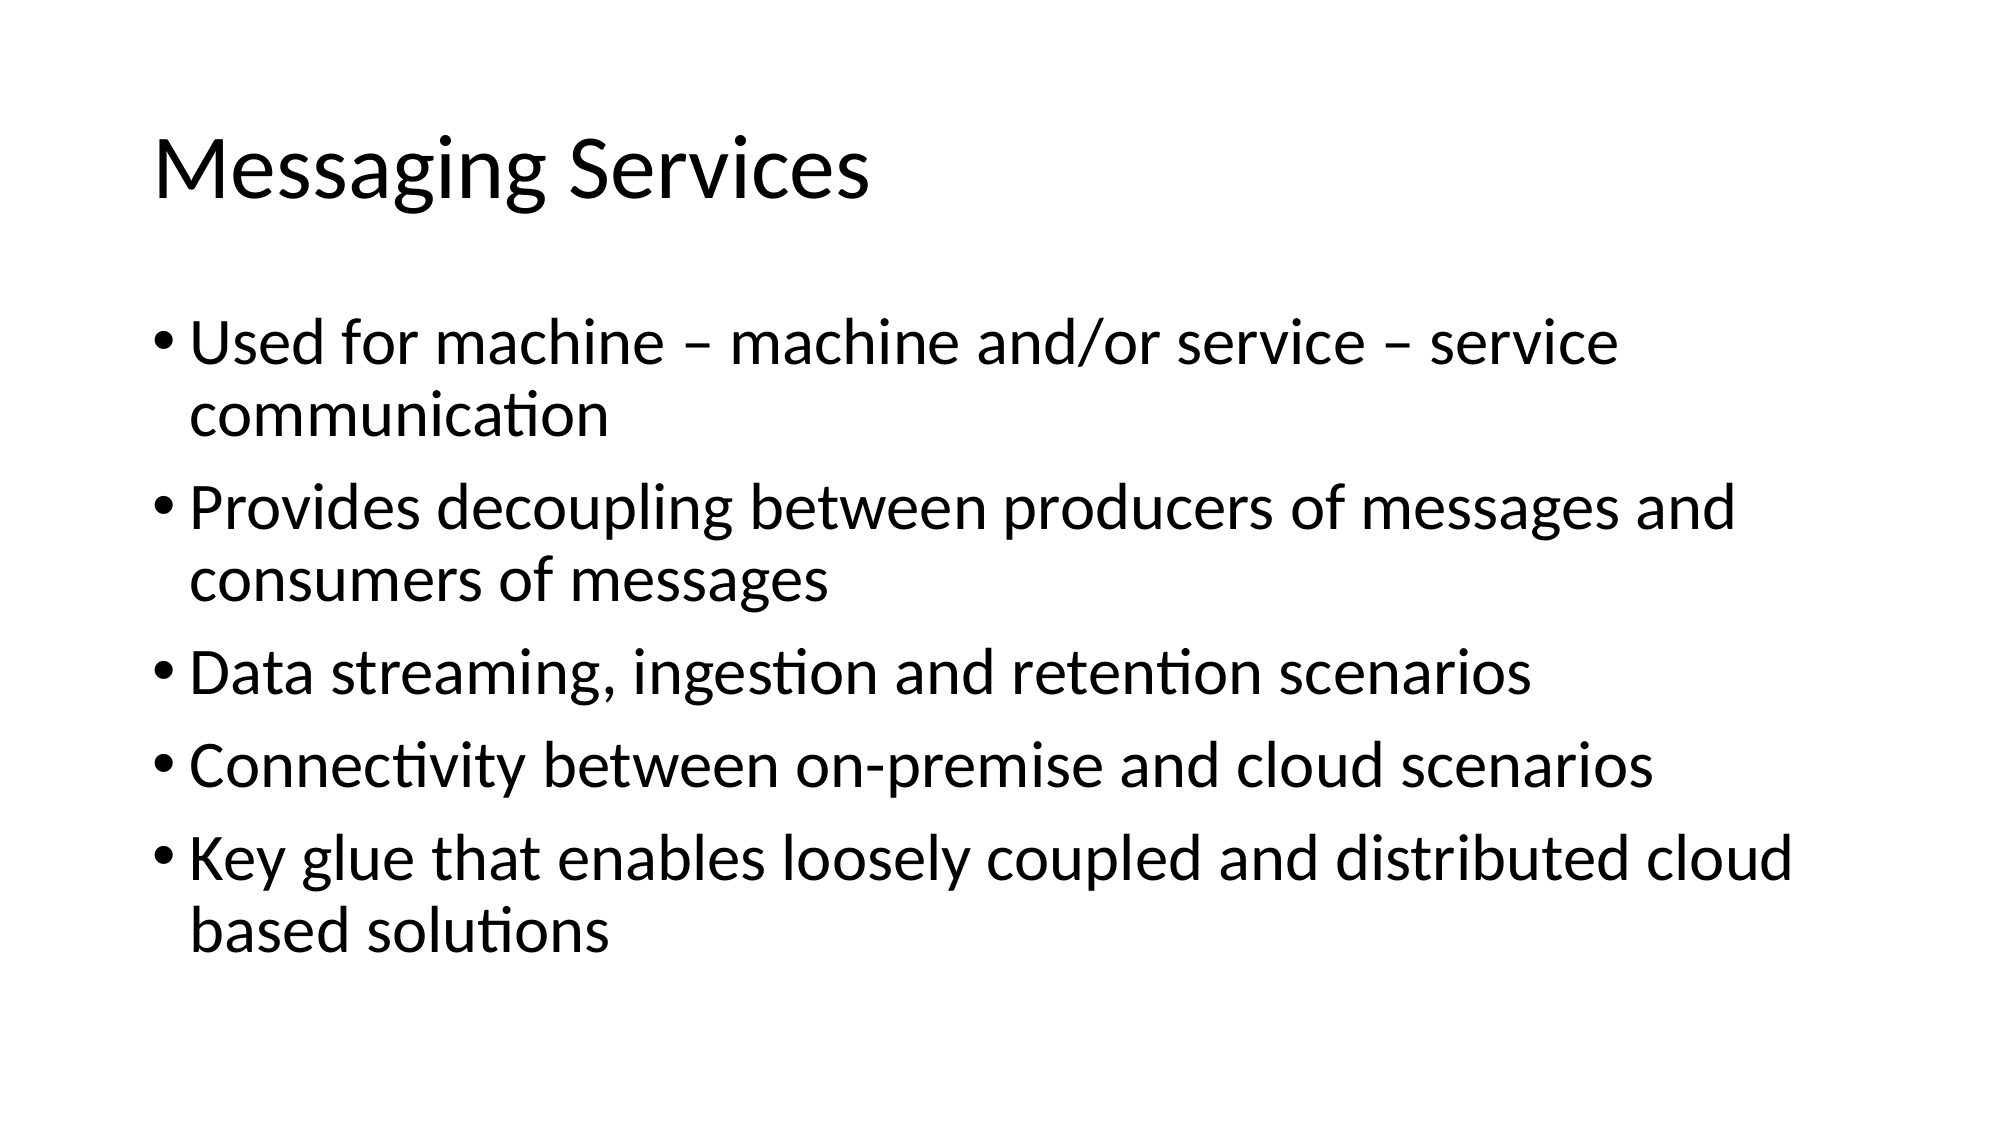

# Messaging Services
Used for machine – machine and/or service – service communication
Provides decoupling between producers of messages and consumers of messages
Data streaming, ingestion and retention scenarios
Connectivity between on-premise and cloud scenarios
Key glue that enables loosely coupled and distributed cloud based solutions